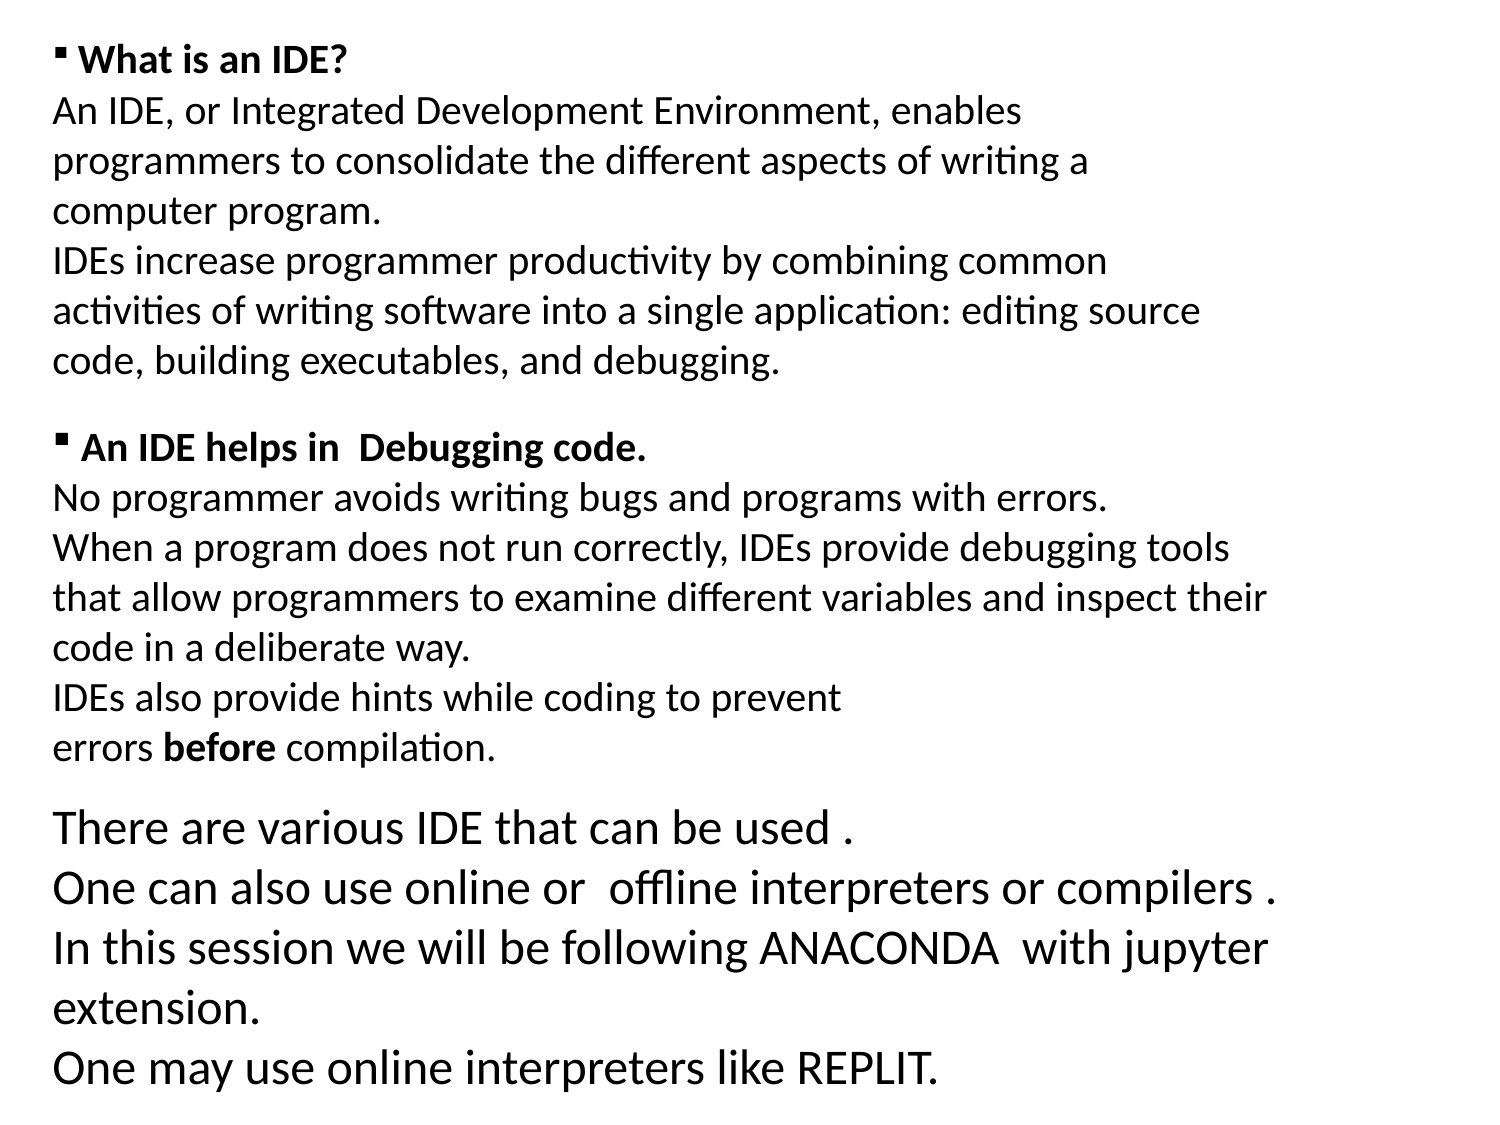

What is an IDE?
An IDE, or Integrated Development Environment, enables programmers to consolidate the different aspects of writing a computer program.
IDEs increase programmer productivity by combining common activities of writing software into a single application: editing source code, building executables, and debugging.
 An IDE helps in  Debugging code.
No programmer avoids writing bugs and programs with errors.
When a program does not run correctly, IDEs provide debugging tools that allow programmers to examine different variables and inspect their code in a deliberate way.
IDEs also provide hints while coding to prevent errors before compilation.
There are various IDE that can be used .
One can also use online or  offline interpreters or compilers .
In this session we will be following ANACONDA  with jupyter extension.
One may use online interpreters like REPLIT.